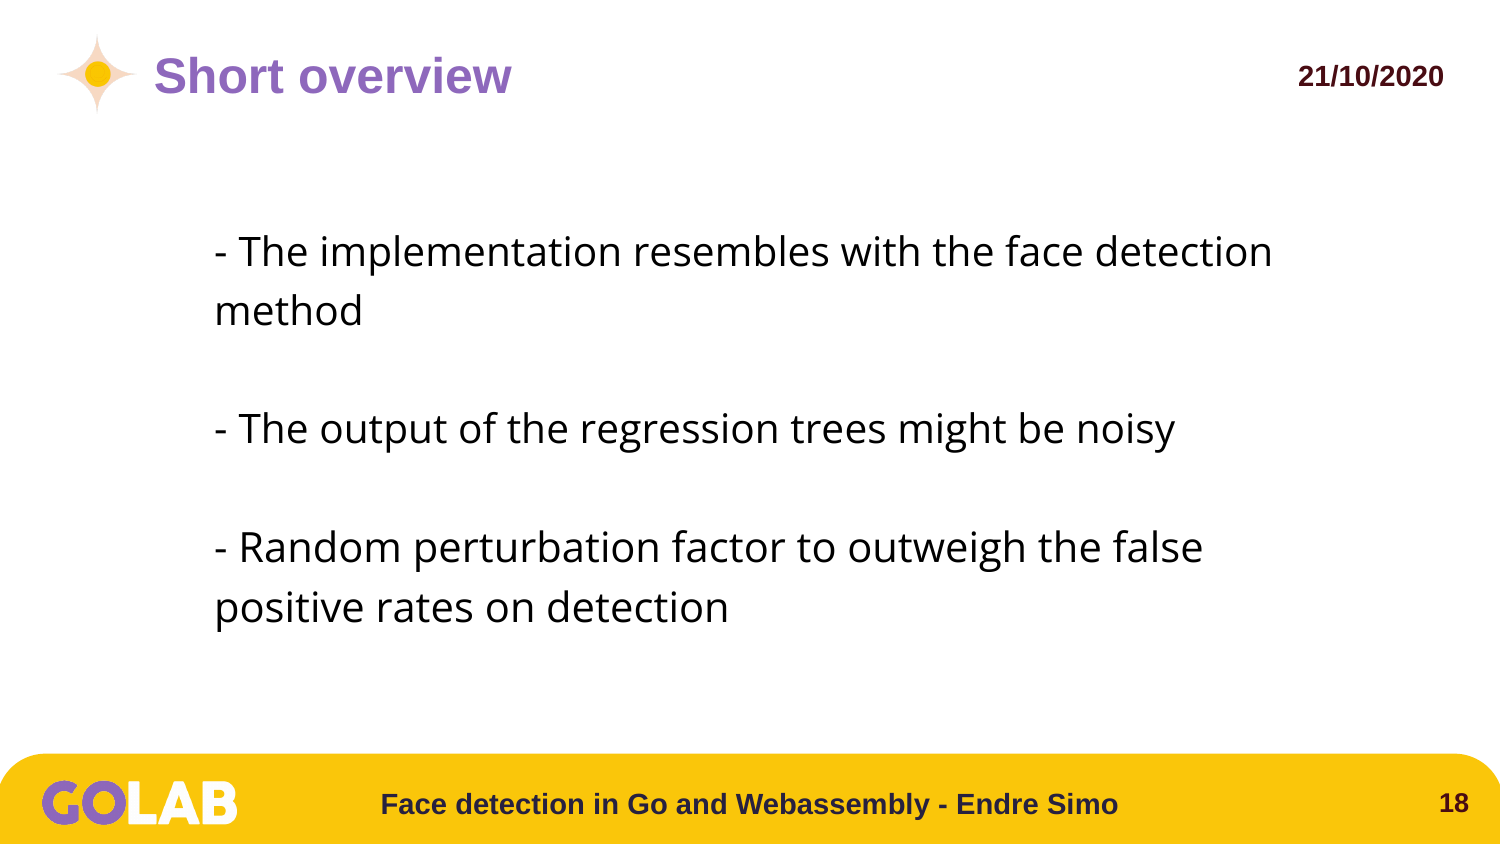

# Short overview

- The implementation resembles with the face detection method

- The output of the regression trees might be noisy

- Random perturbation factor to outweigh the false positive rates on detection